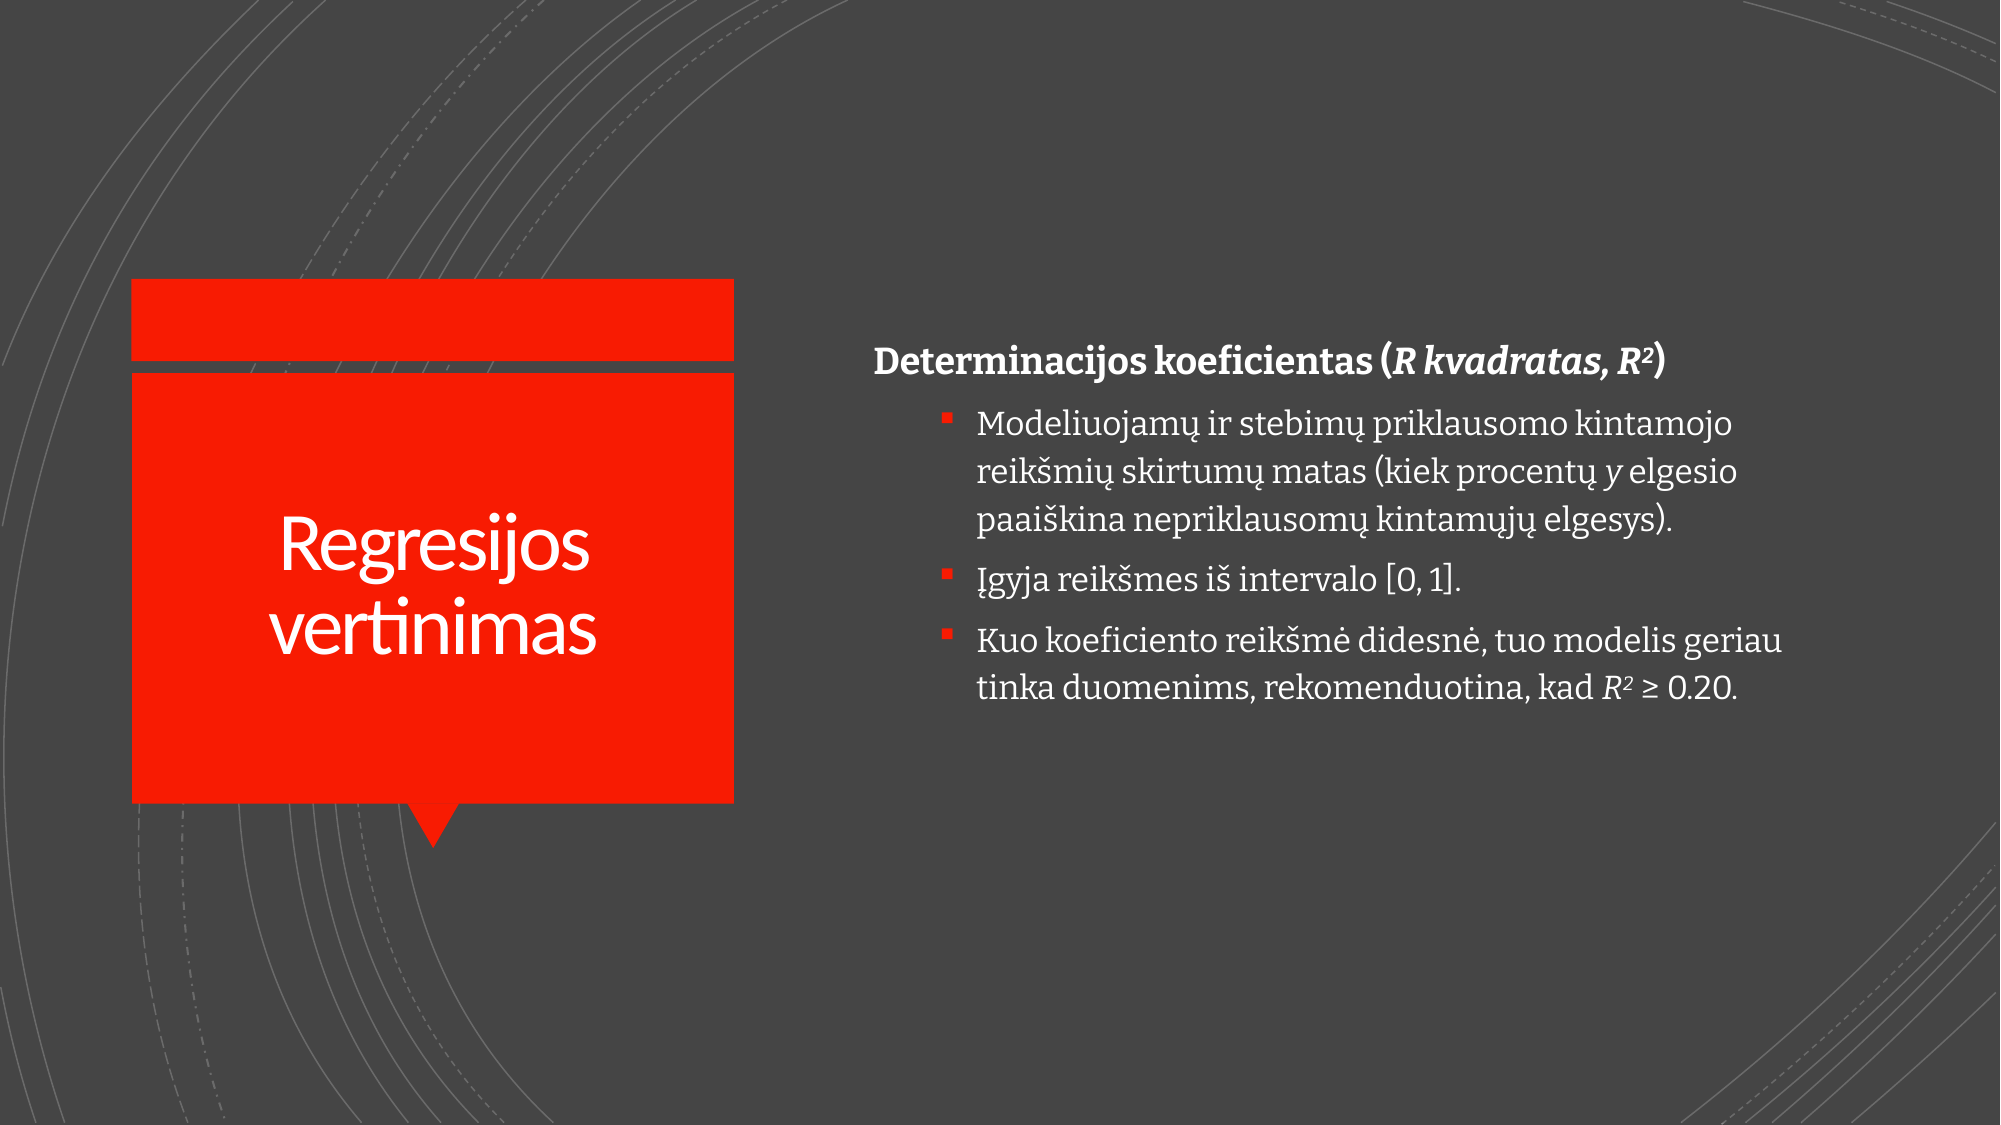

Determinacijos koeficientas (R kvadratas, R2)
Modeliuojamų ir stebimų priklausomo kintamojo reikšmių skirtumų matas (kiek procentų y elgesio paaiškina nepriklausomų kintamųjų elgesys).
Įgyja reikšmes iš intervalo [0, 1].
Kuo koeficiento reikšmė didesnė, tuo modelis geriau tinka duomenims, rekomenduotina, kad R2 ≥ 0.20.

# Regresijos vertinimas